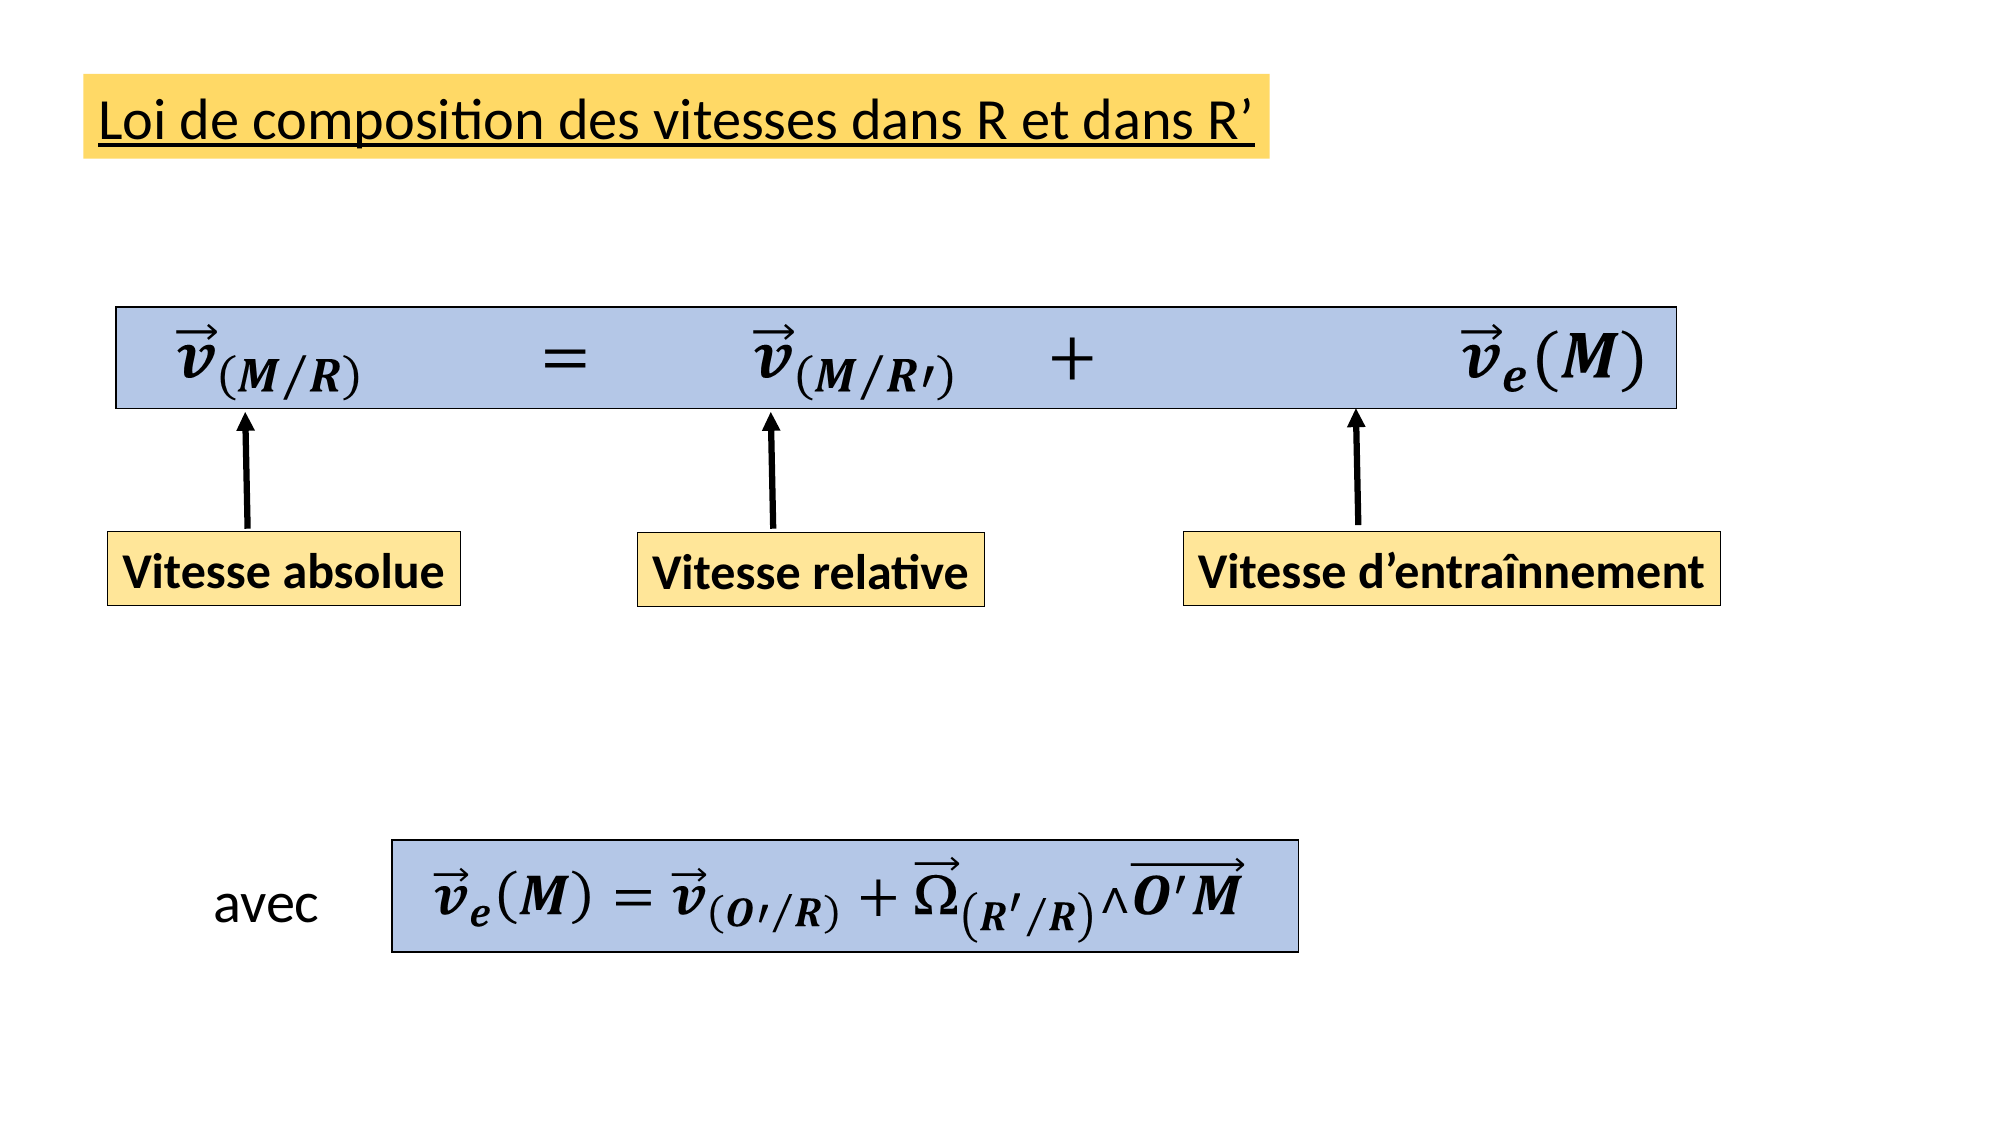

Loi de composition des vitesses dans R et dans R’

Vitesse d’entraînnement
Vitesse absolue
Vitesse relative

avec